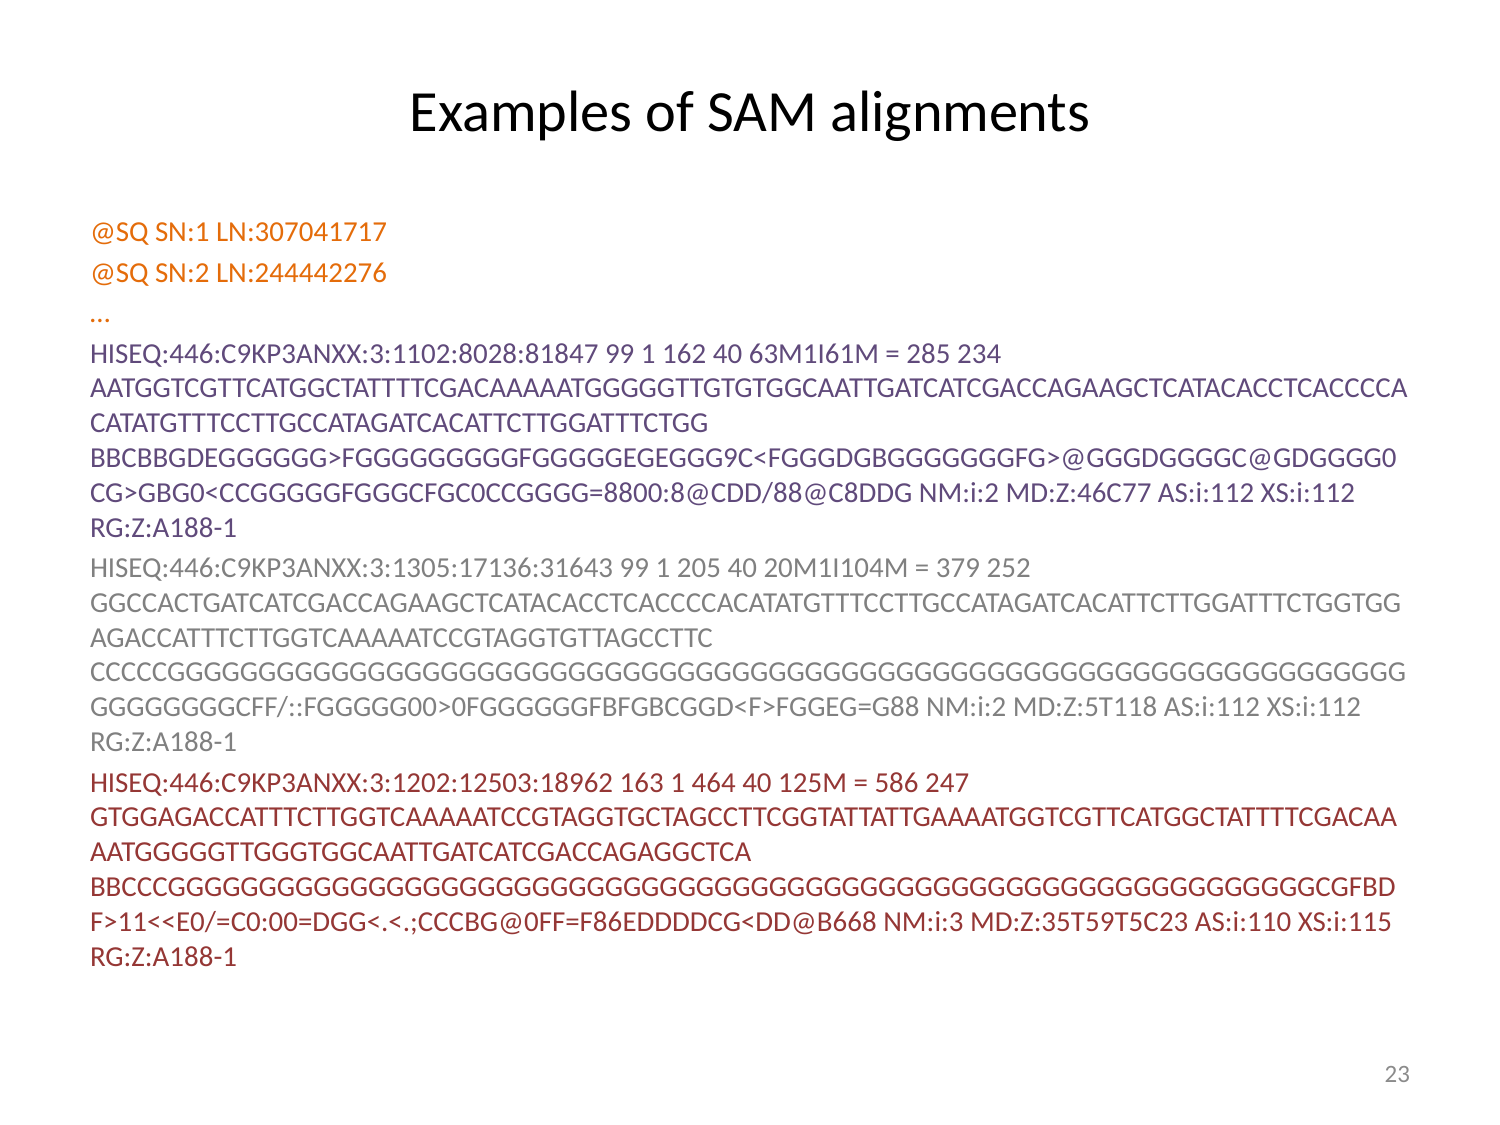

# Examples of SAM alignments
@SQ SN:1 LN:307041717
@SQ SN:2 LN:244442276
…
HISEQ:446:C9KP3ANXX:3:1102:8028:81847 99 1 162 40 63M1I61M = 285 234 AATGGTCGTTCATGGCTATTTTCGACAAAAATGGGGGTTGTGTGGCAATTGATCATCGACCAGAAGCTCATACACCTCACCCCACATATGTTTCCTTGCCATAGATCACATTCTTGGATTTCTGG BBCBBGDEGGGGGG>FGGGGGGGGGFGGGGGEGEGGG9C<FGGGDGBGGGGGGGFG>@GGGDGGGGC@GDGGGG0CG>GBG0<CCGGGGGFGGGCFGC0CCGGGG=8800:8@CDD/88@C8DDG NM:i:2 MD:Z:46C77 AS:i:112 XS:i:112 RG:Z:A188-1
HISEQ:446:C9KP3ANXX:3:1305:17136:31643 99 1 205 40 20M1I104M = 379 252 GGCCACTGATCATCGACCAGAAGCTCATACACCTCACCCCACATATGTTTCCTTGCCATAGATCACATTCTTGGATTTCTGGTGGAGACCATTTCTTGGTCAAAAATCCGTAGGTGTTAGCCTTC CCCCCGGGGGGGGGGGGGGGGGGGGGGGGGGGGGGGGGGGGGGGGGGGGGGGGGGGGGGGGGGGGGGGGGGGGGGGGGGGGCFF/::FGGGGG00>0FGGGGGGFBFGBCGGD<F>FGGEG=G88 NM:i:2 MD:Z:5T118 AS:i:112 XS:i:112 RG:Z:A188-1
HISEQ:446:C9KP3ANXX:3:1202:12503:18962 163 1 464 40 125M = 586 247 GTGGAGACCATTTCTTGGTCAAAAATCCGTAGGTGCTAGCCTTCGGTATTATTGAAAATGGTCGTTCATGGCTATTTTCGACAAAATGGGGGTTGGGTGGCAATTGATCATCGACCAGAGGCTCA BBCCCGGGGGGGGGGGGGGGGGGGGGGGGGGGGGGGGGGGGGGGGGGGGGGGGGGGGGGGGGGGGGGGCGFBDF>11<<E0/=C0:00=DGG<.<.;CCCBG@0FF=F86EDDDDCG<DD@B668 NM:i:3 MD:Z:35T59T5C23 AS:i:110 XS:i:115 RG:Z:A188-1

23